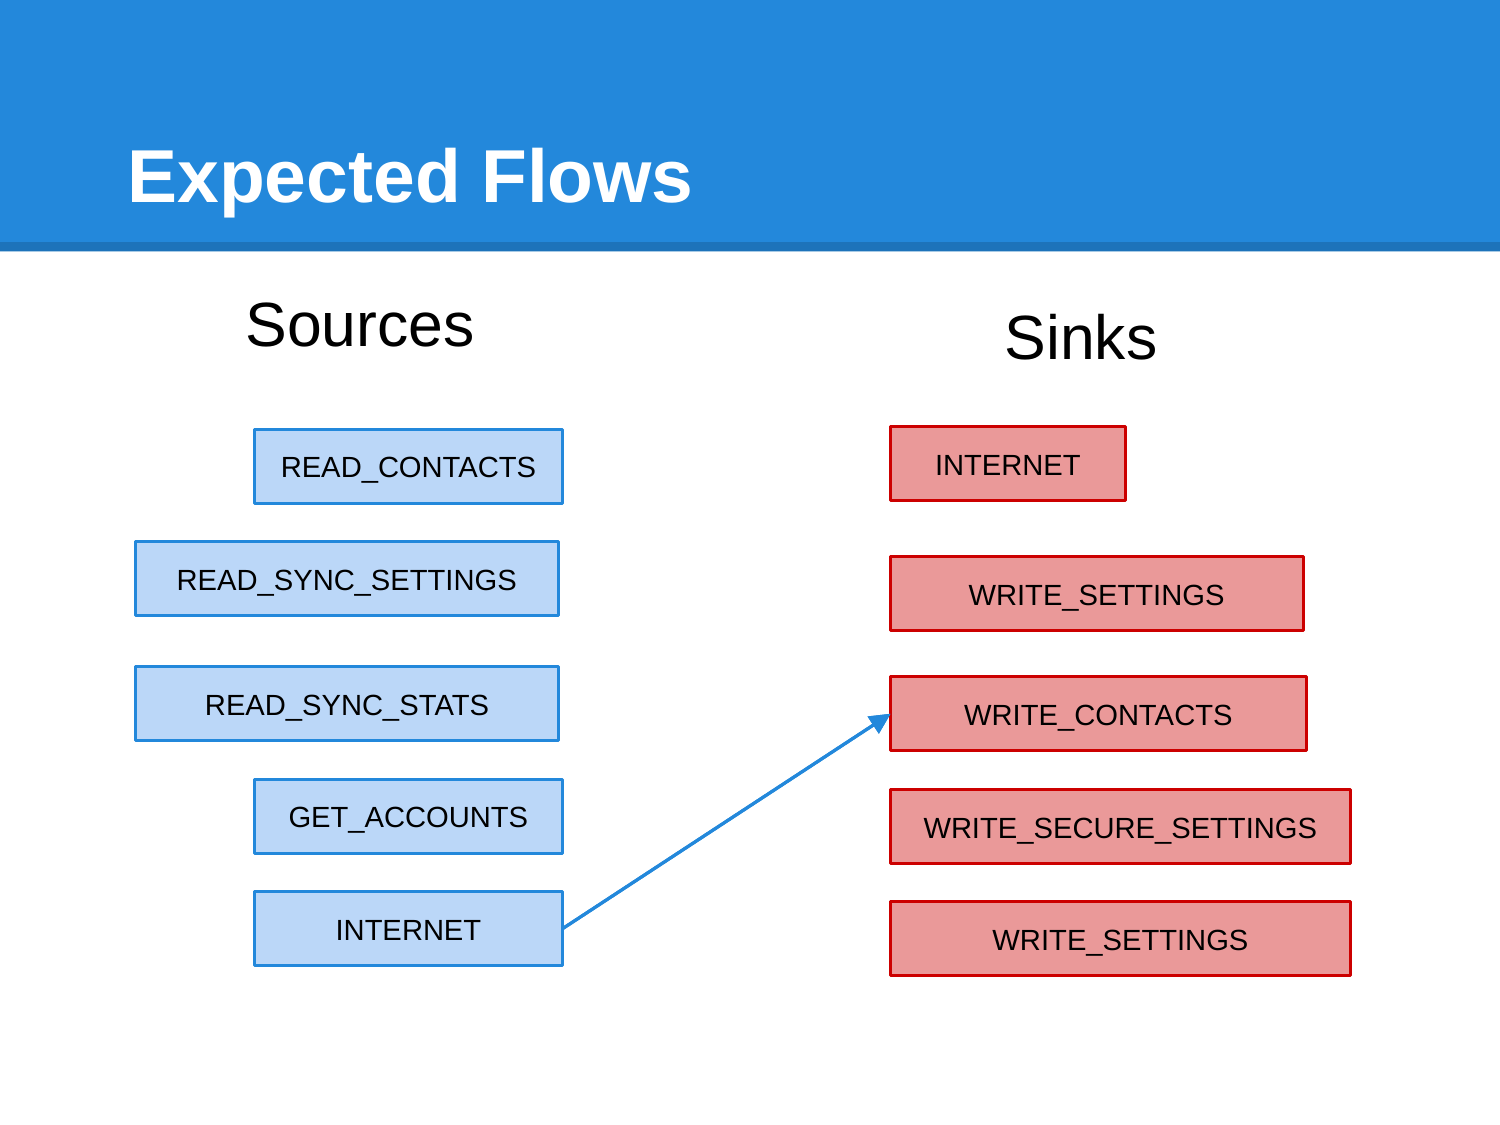

# Expected Flows
Sources
Sinks
INTERNET
READ_CONTACTS
READ_SYNC_SETTINGS
WRITE_SETTINGS
READ_SYNC_STATS
WRITE_CONTACTS
GET_ACCOUNTS
WRITE_SECURE_SETTINGS
INTERNET
WRITE_SETTINGS